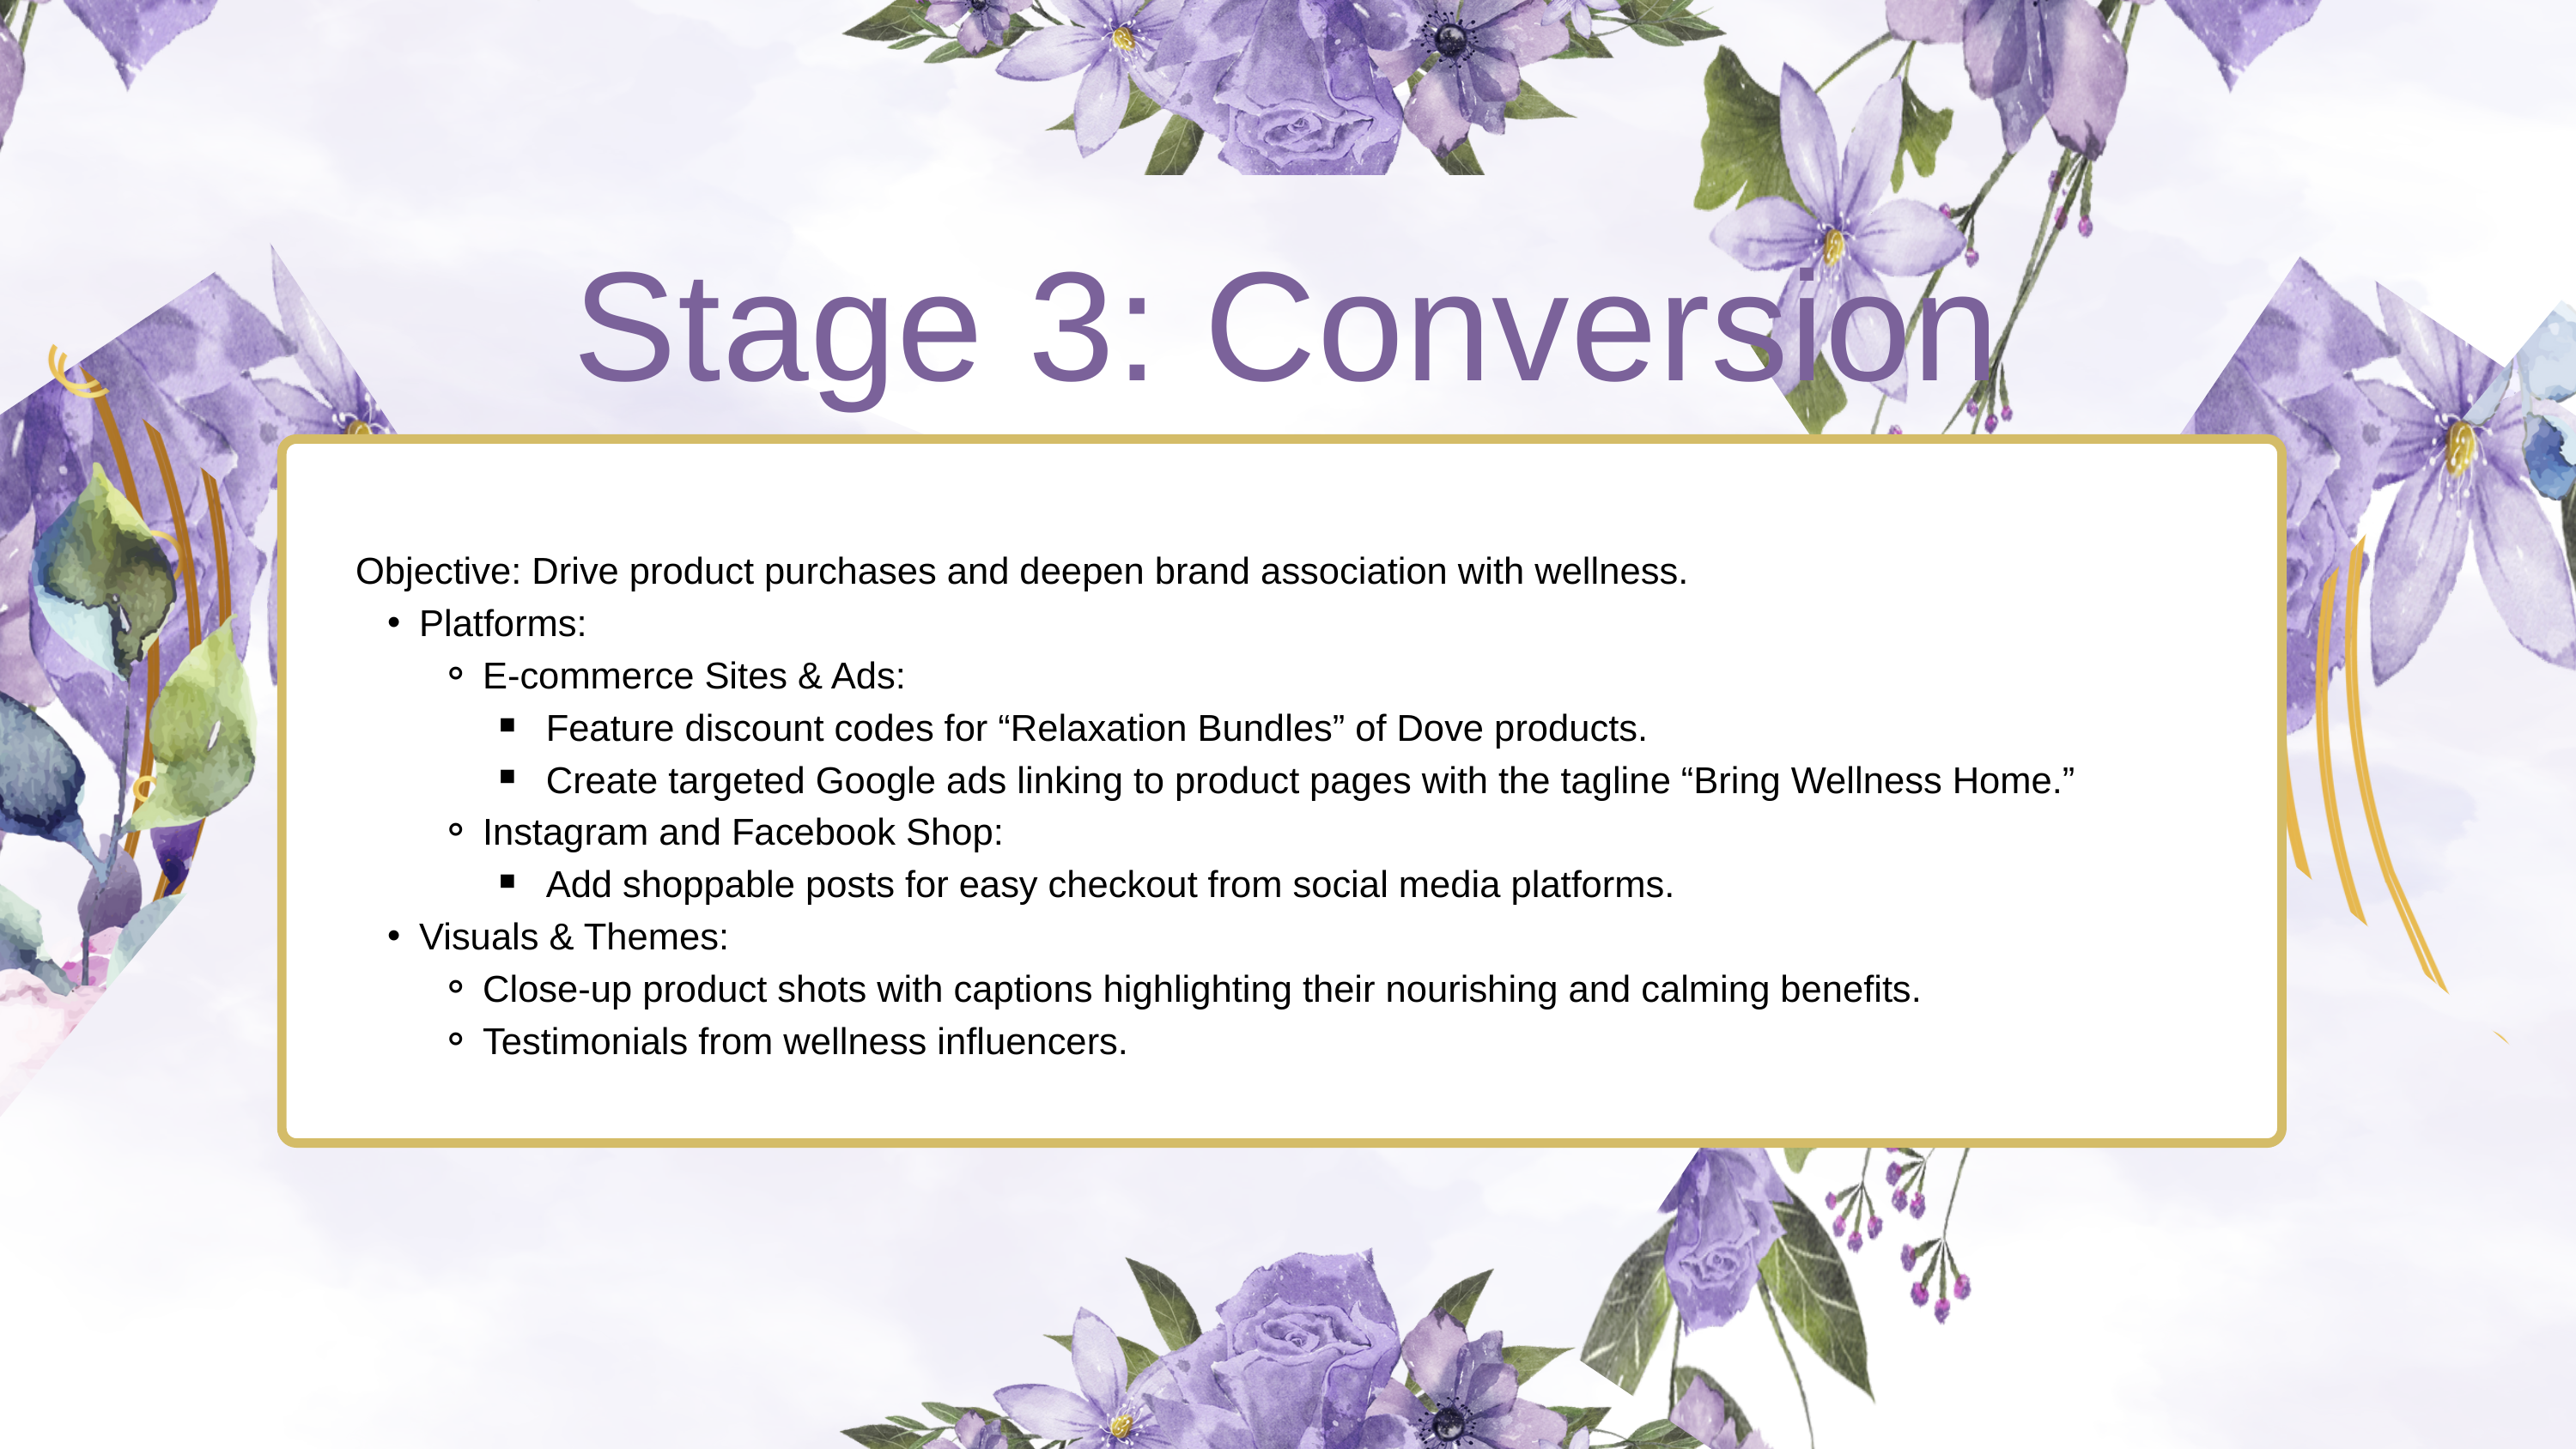

Stage 3: Conversion

Objective: Drive product purchases and deepen brand association with wellness.
Platforms:
E-commerce Sites & Ads:
Feature discount codes for “Relaxation Bundles” of Dove products.
Create targeted Google ads linking to product pages with the tagline “Bring Wellness Home.”
Instagram and Facebook Shop:
Add shoppable posts for easy checkout from social media platforms.
Visuals & Themes:
Close-up product shots with captions highlighting their nourishing and calming benefits.
Testimonials from wellness influencers.